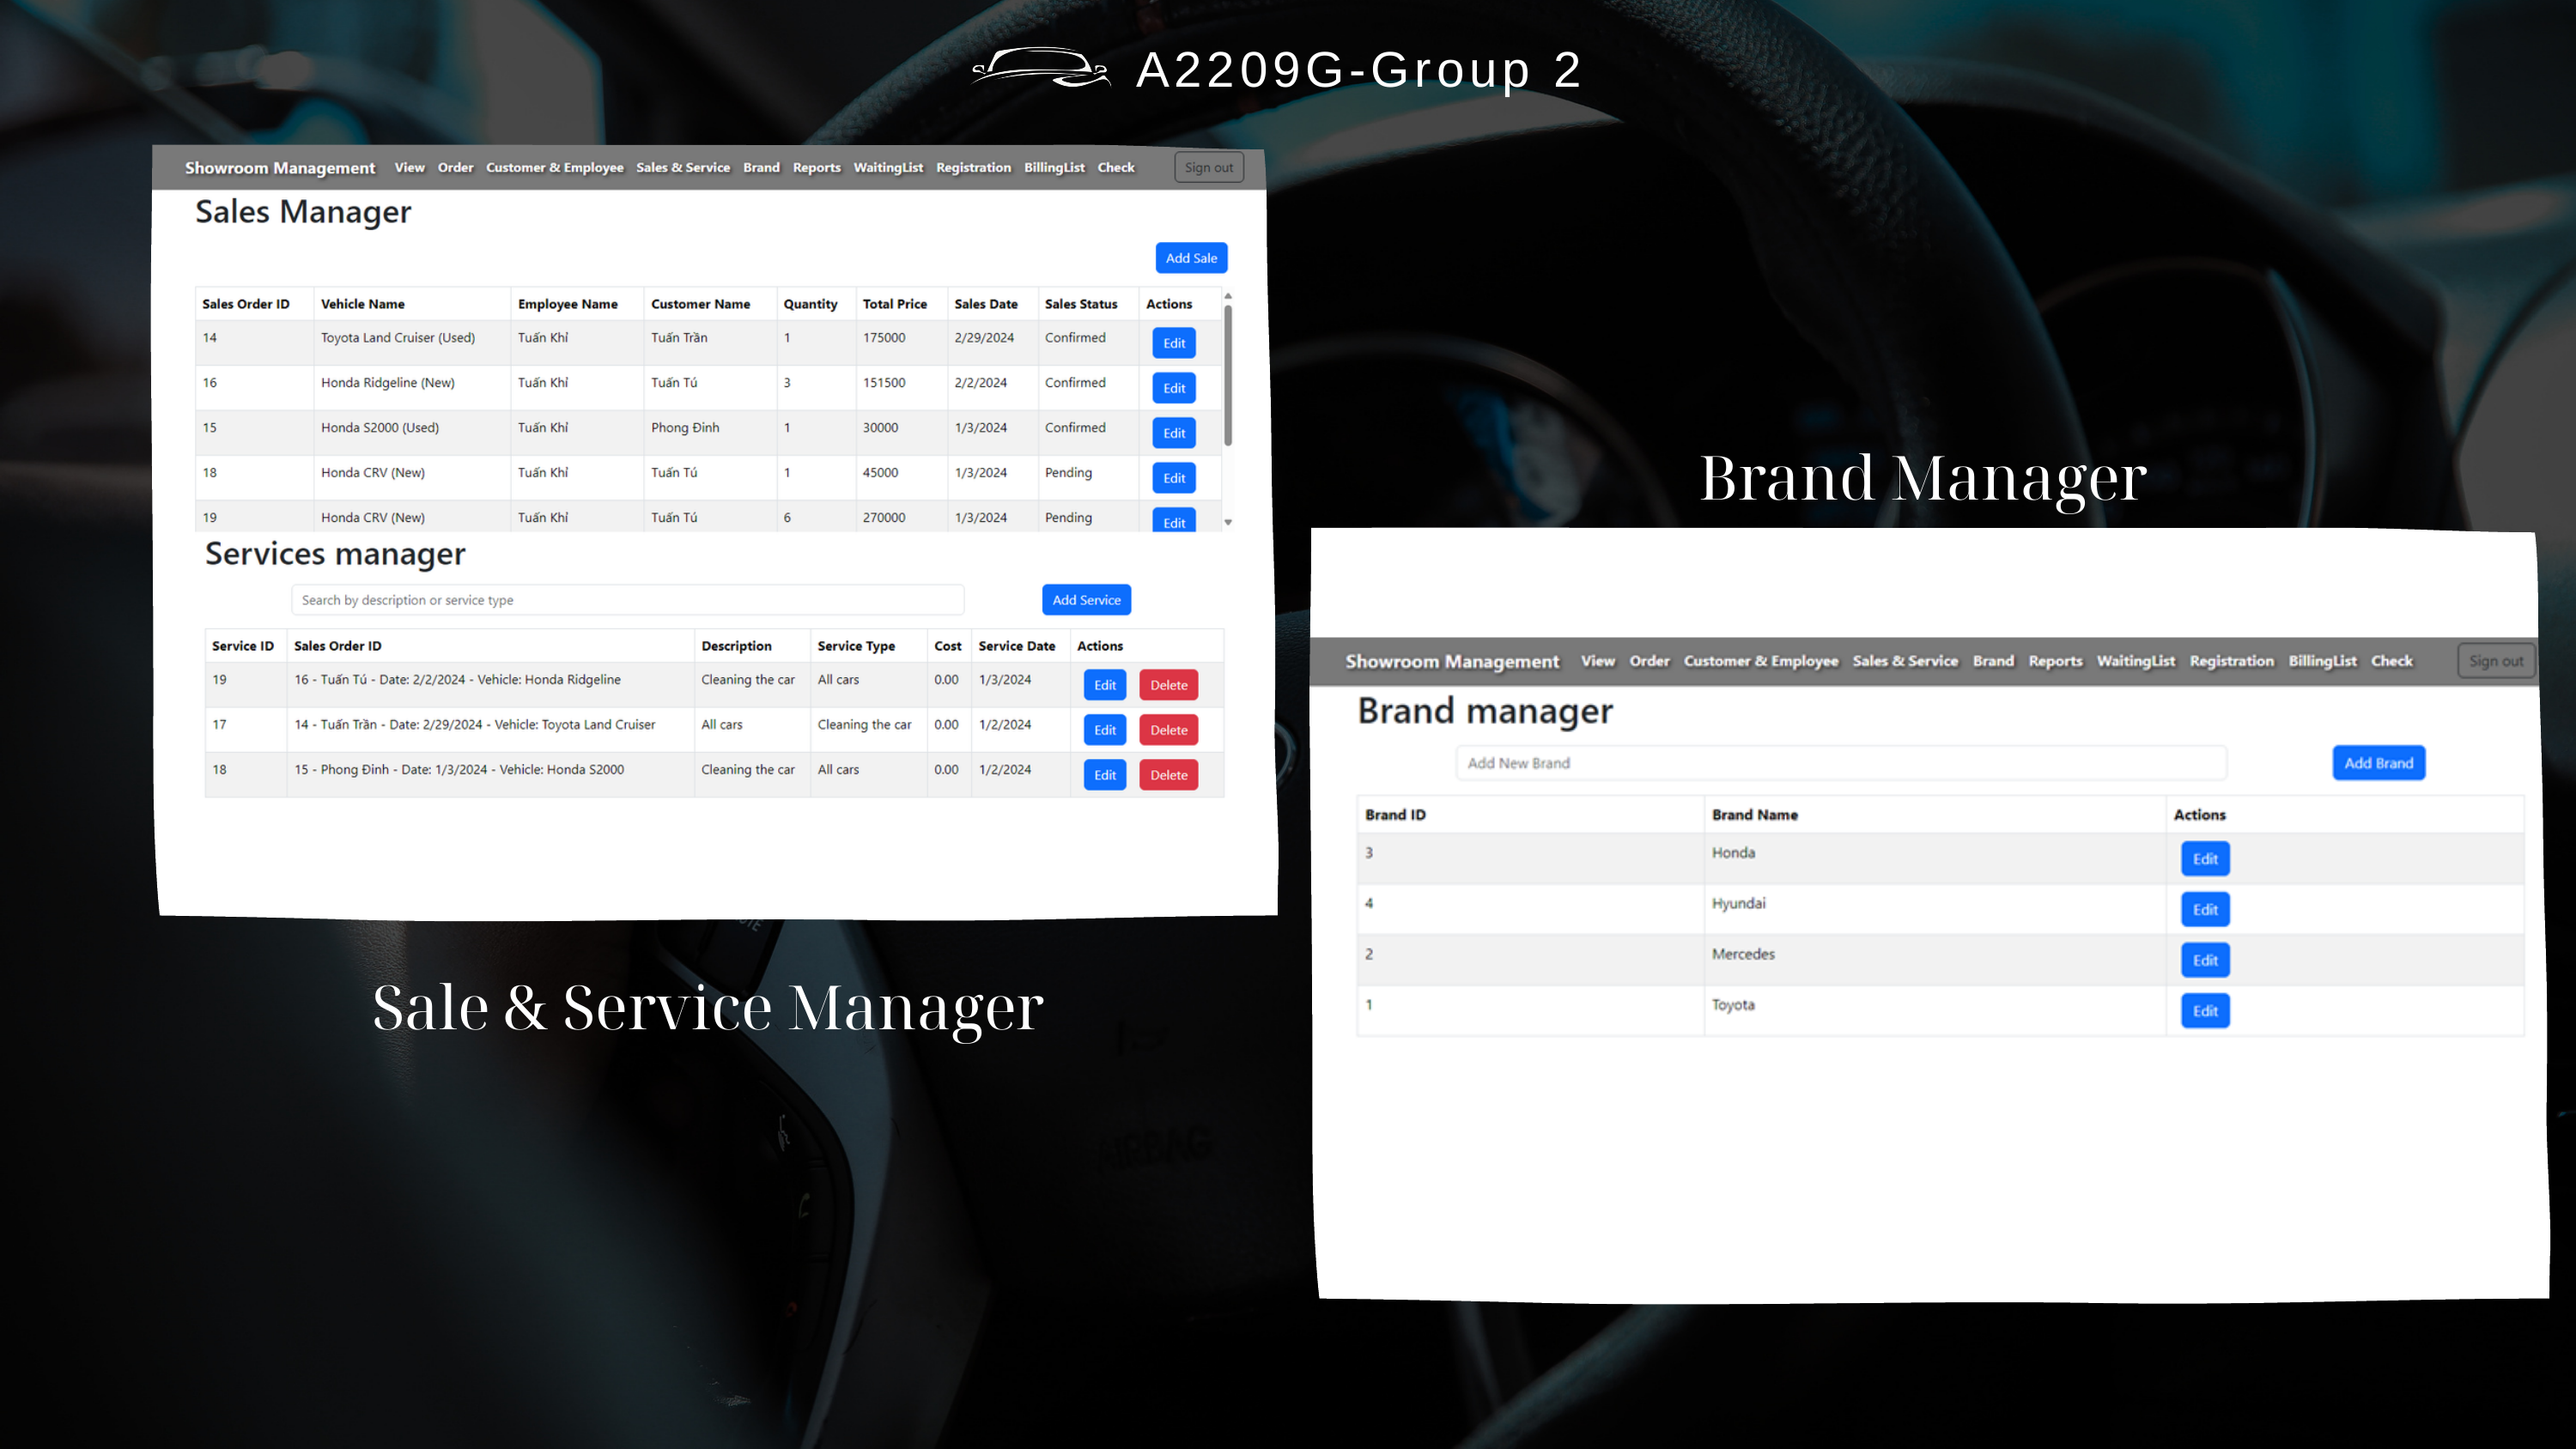

A2209G-Group 2

Brand Manager

Sale & Service Manager